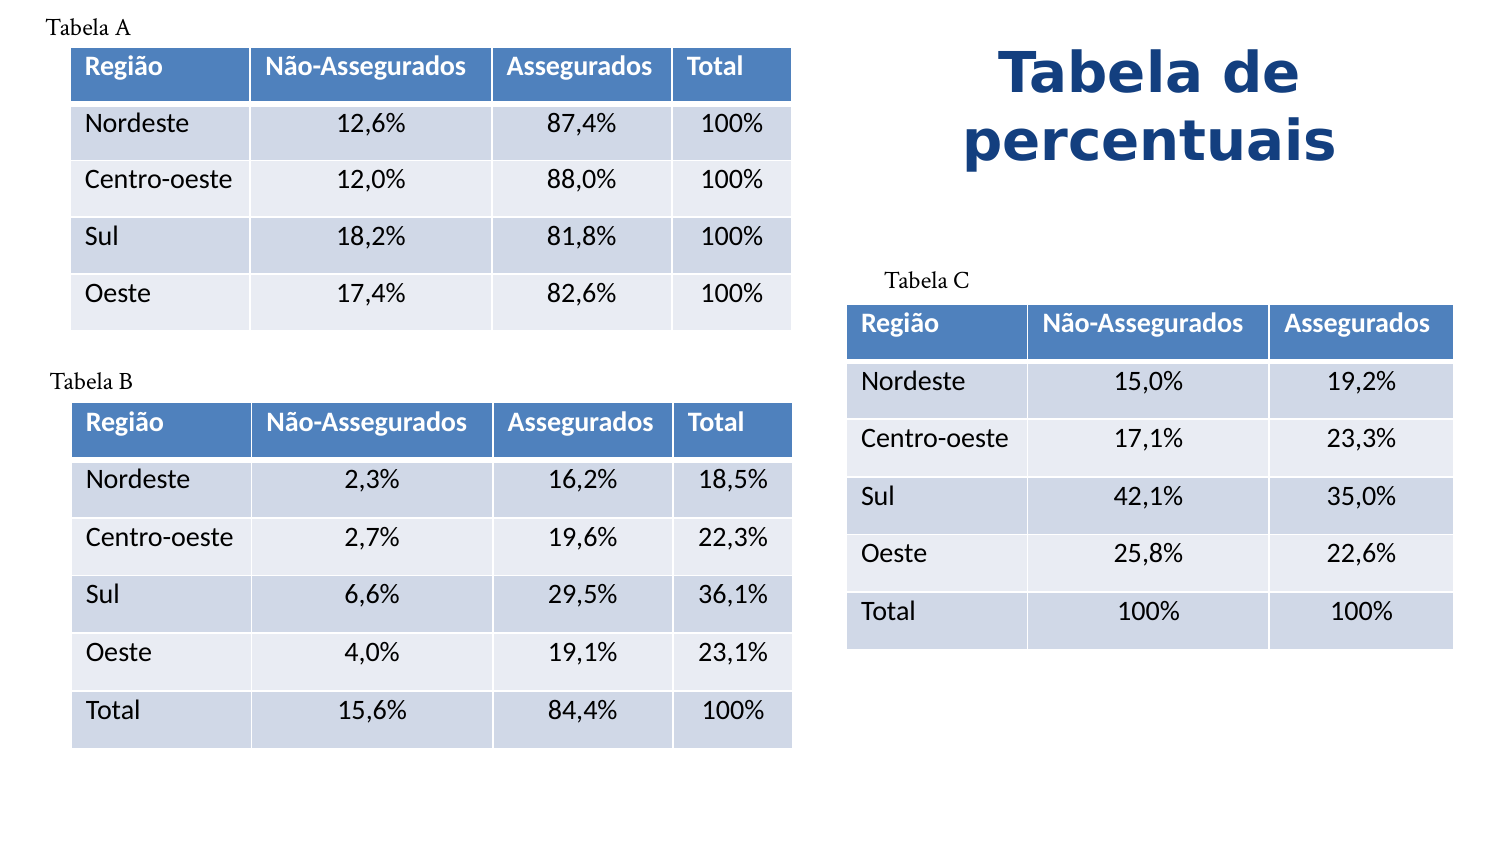

Tabela A
# Tabela de percentuais
| Região | Não-Assegurados | Assegurados | Total |
| --- | --- | --- | --- |
| Nordeste | 12,6% | 87,4% | 100% |
| Centro-oeste | 12,0% | 88,0% | 100% |
| Sul | 18,2% | 81,8% | 100% |
| Oeste | 17,4% | 82,6% | 100% |
Tabela C
| Região | Não-Assegurados | Assegurados |
| --- | --- | --- |
| Nordeste | 15,0% | 19,2% |
| Centro-oeste | 17,1% | 23,3% |
| Sul | 42,1% | 35,0% |
| Oeste | 25,8% | 22,6% |
| Total | 100% | 100% |
Tabela B
| Região | Não-Assegurados | Assegurados | Total |
| --- | --- | --- | --- |
| Nordeste | 2,3% | 16,2% | 18,5% |
| Centro-oeste | 2,7% | 19,6% | 22,3% |
| Sul | 6,6% | 29,5% | 36,1% |
| Oeste | 4,0% | 19,1% | 23,1% |
| Total | 15,6% | 84,4% | 100% |